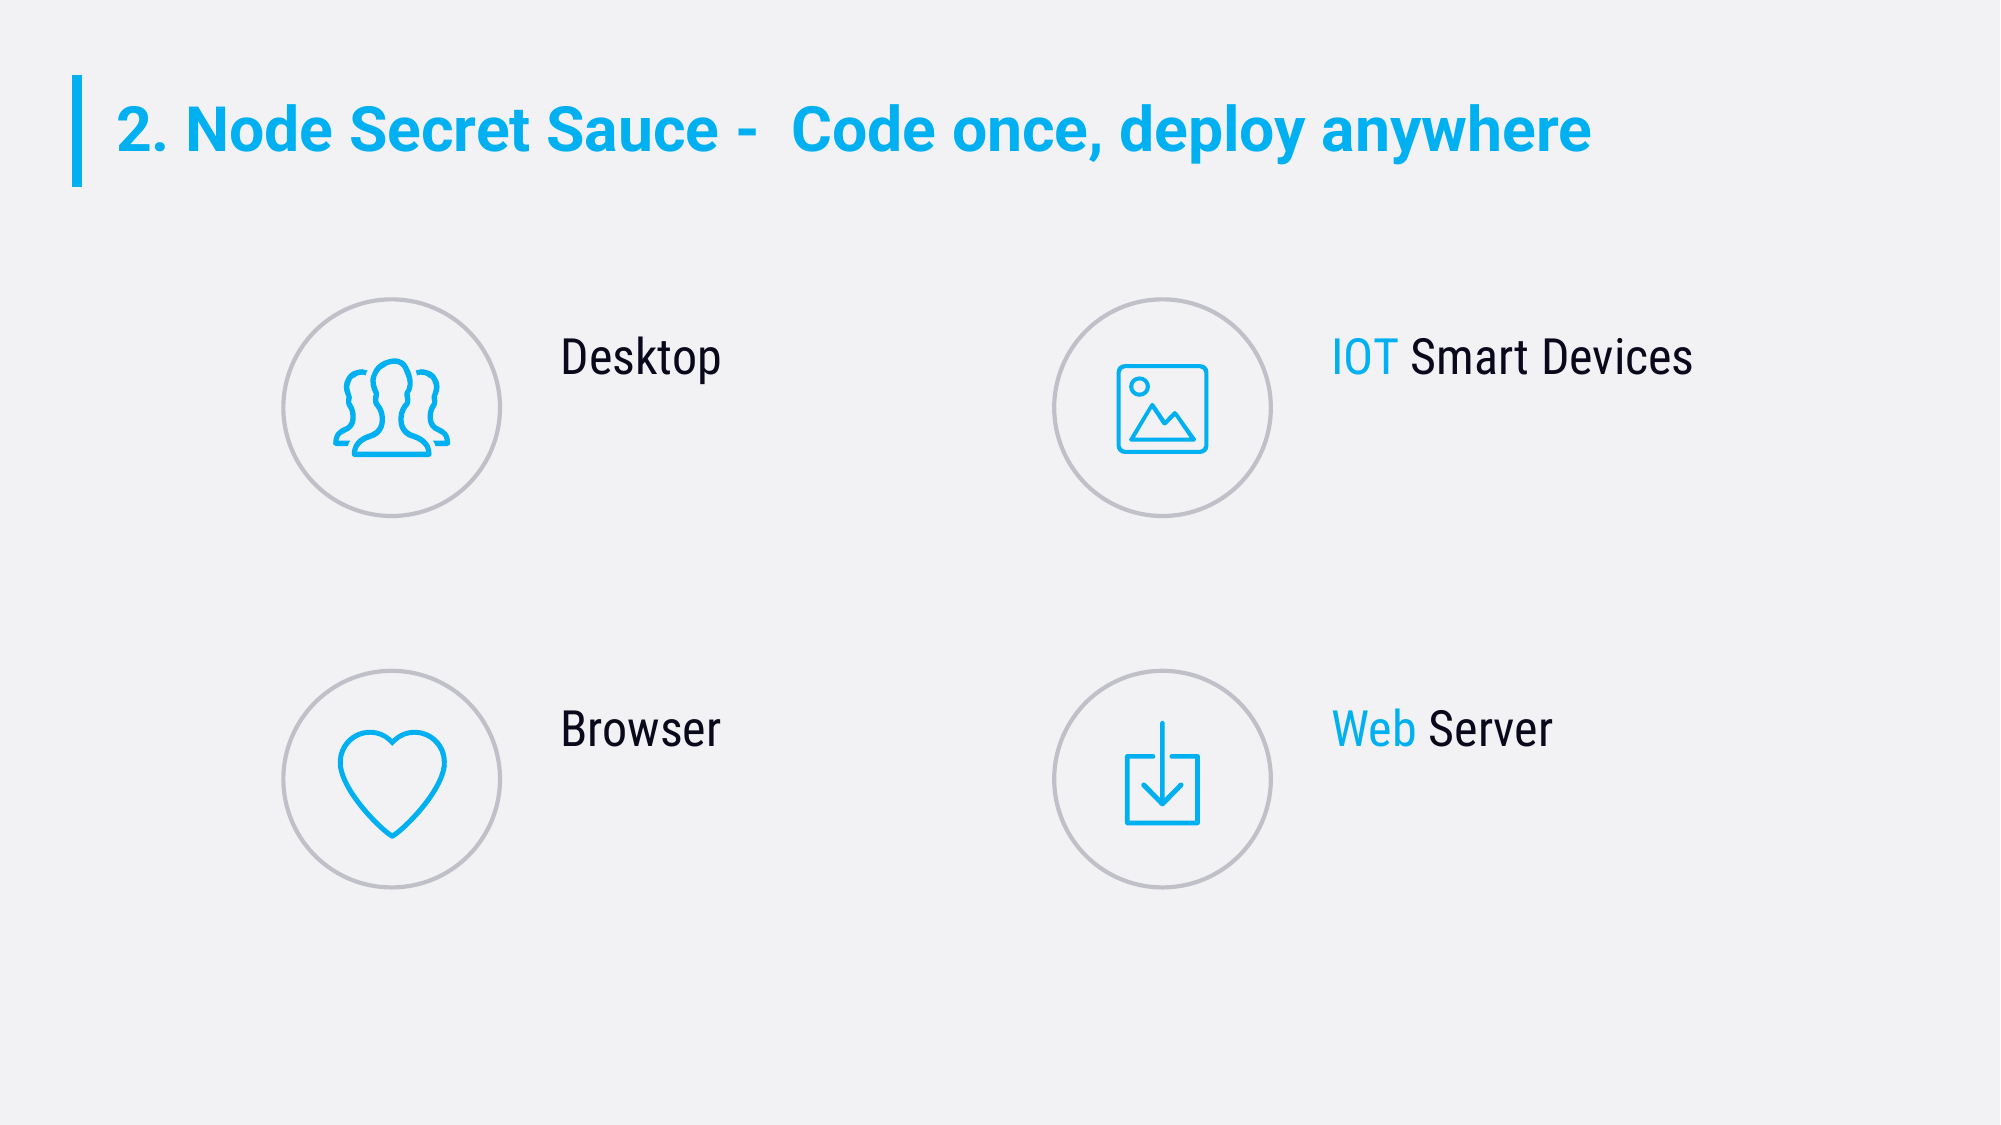

# 2. Node Secret Sauce -  Code once, deploy anywhere

Desktop

IOT Smart Devices

Browser

Web Server